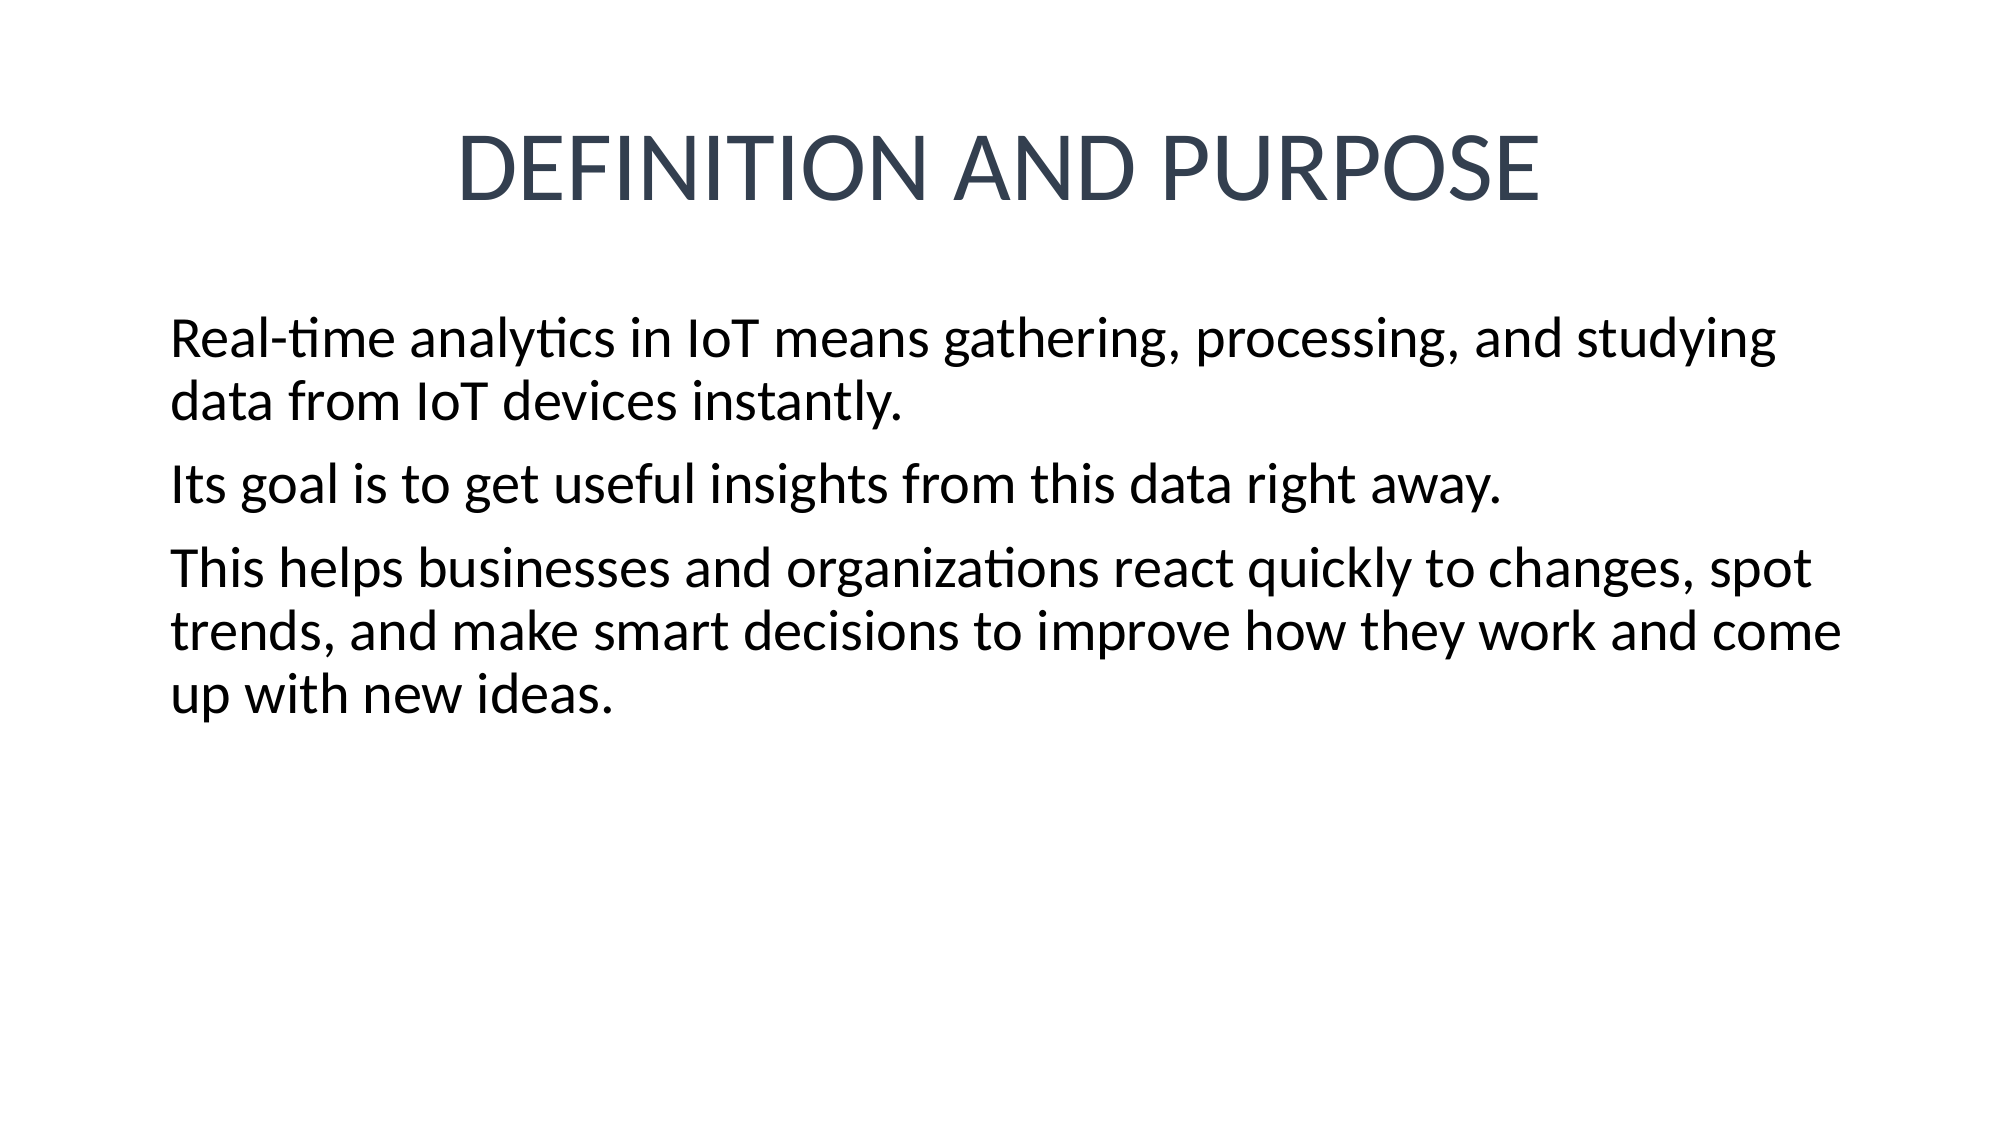

# DEFINITION AND PURPOSE
Real-time analytics in IoT means gathering, processing, and studying data from IoT devices instantly.
Its goal is to get useful insights from this data right away.
This helps businesses and organizations react quickly to changes, spot trends, and make smart decisions to improve how they work and come up with new ideas.